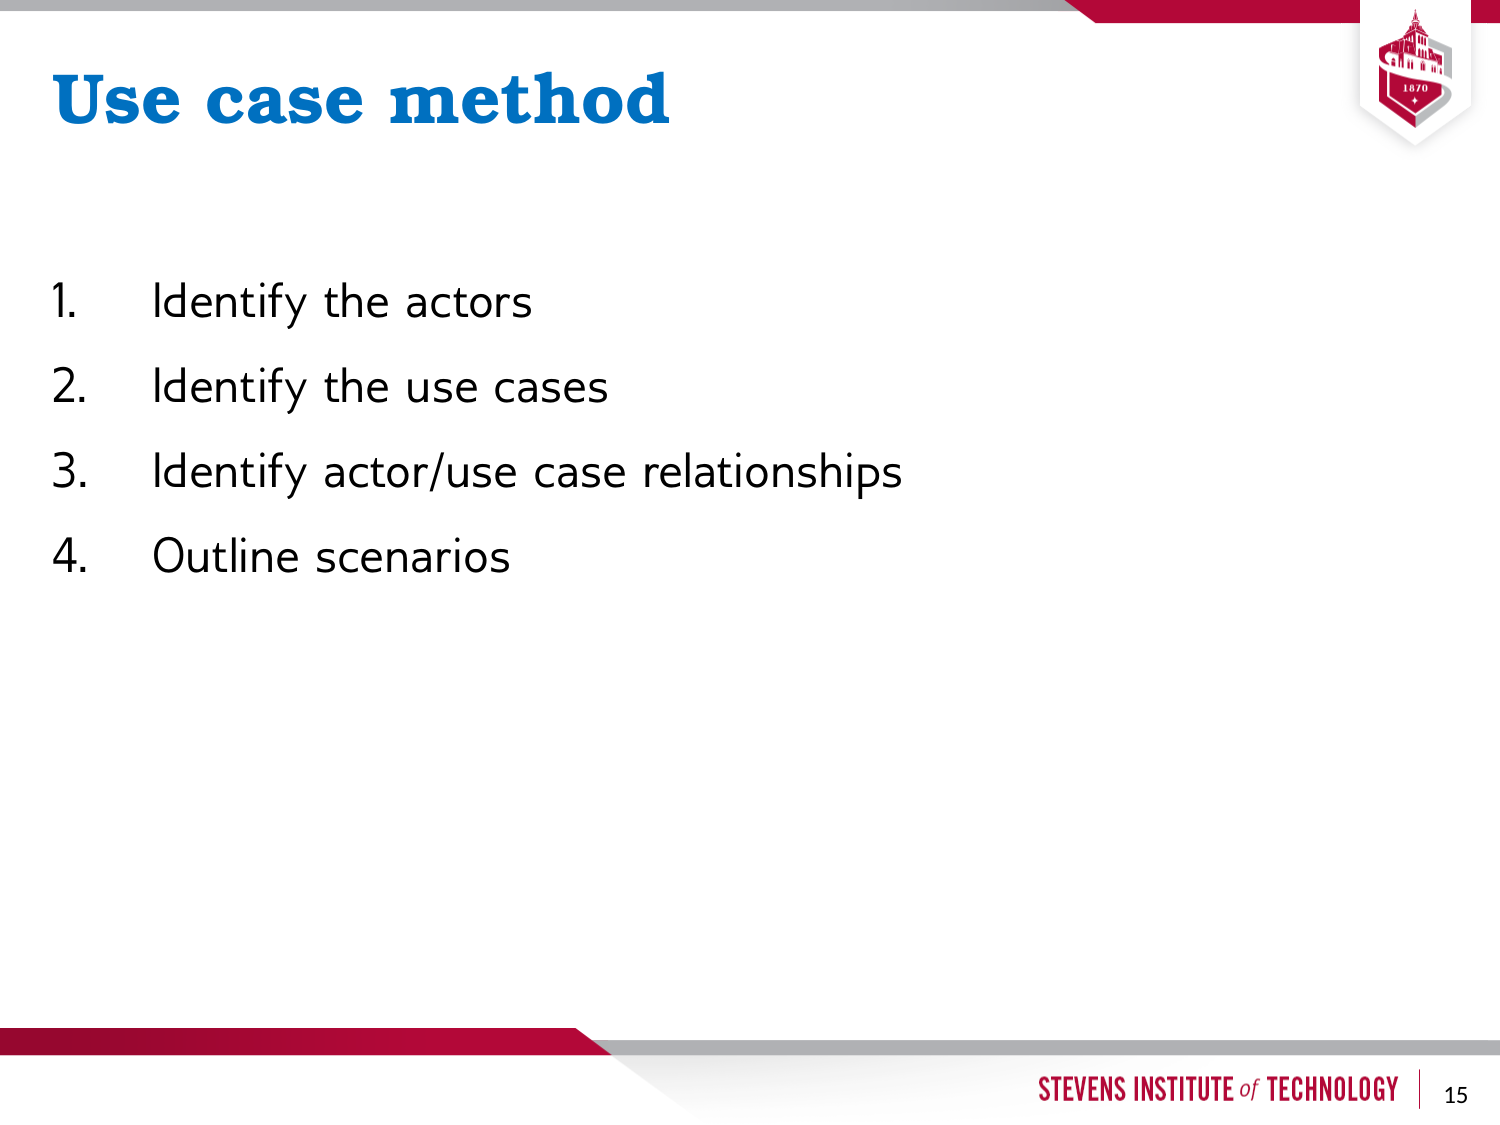

# Use case method
Identify the actors
Identify the use cases
Identify actor/use case relationships
Outline scenarios

15